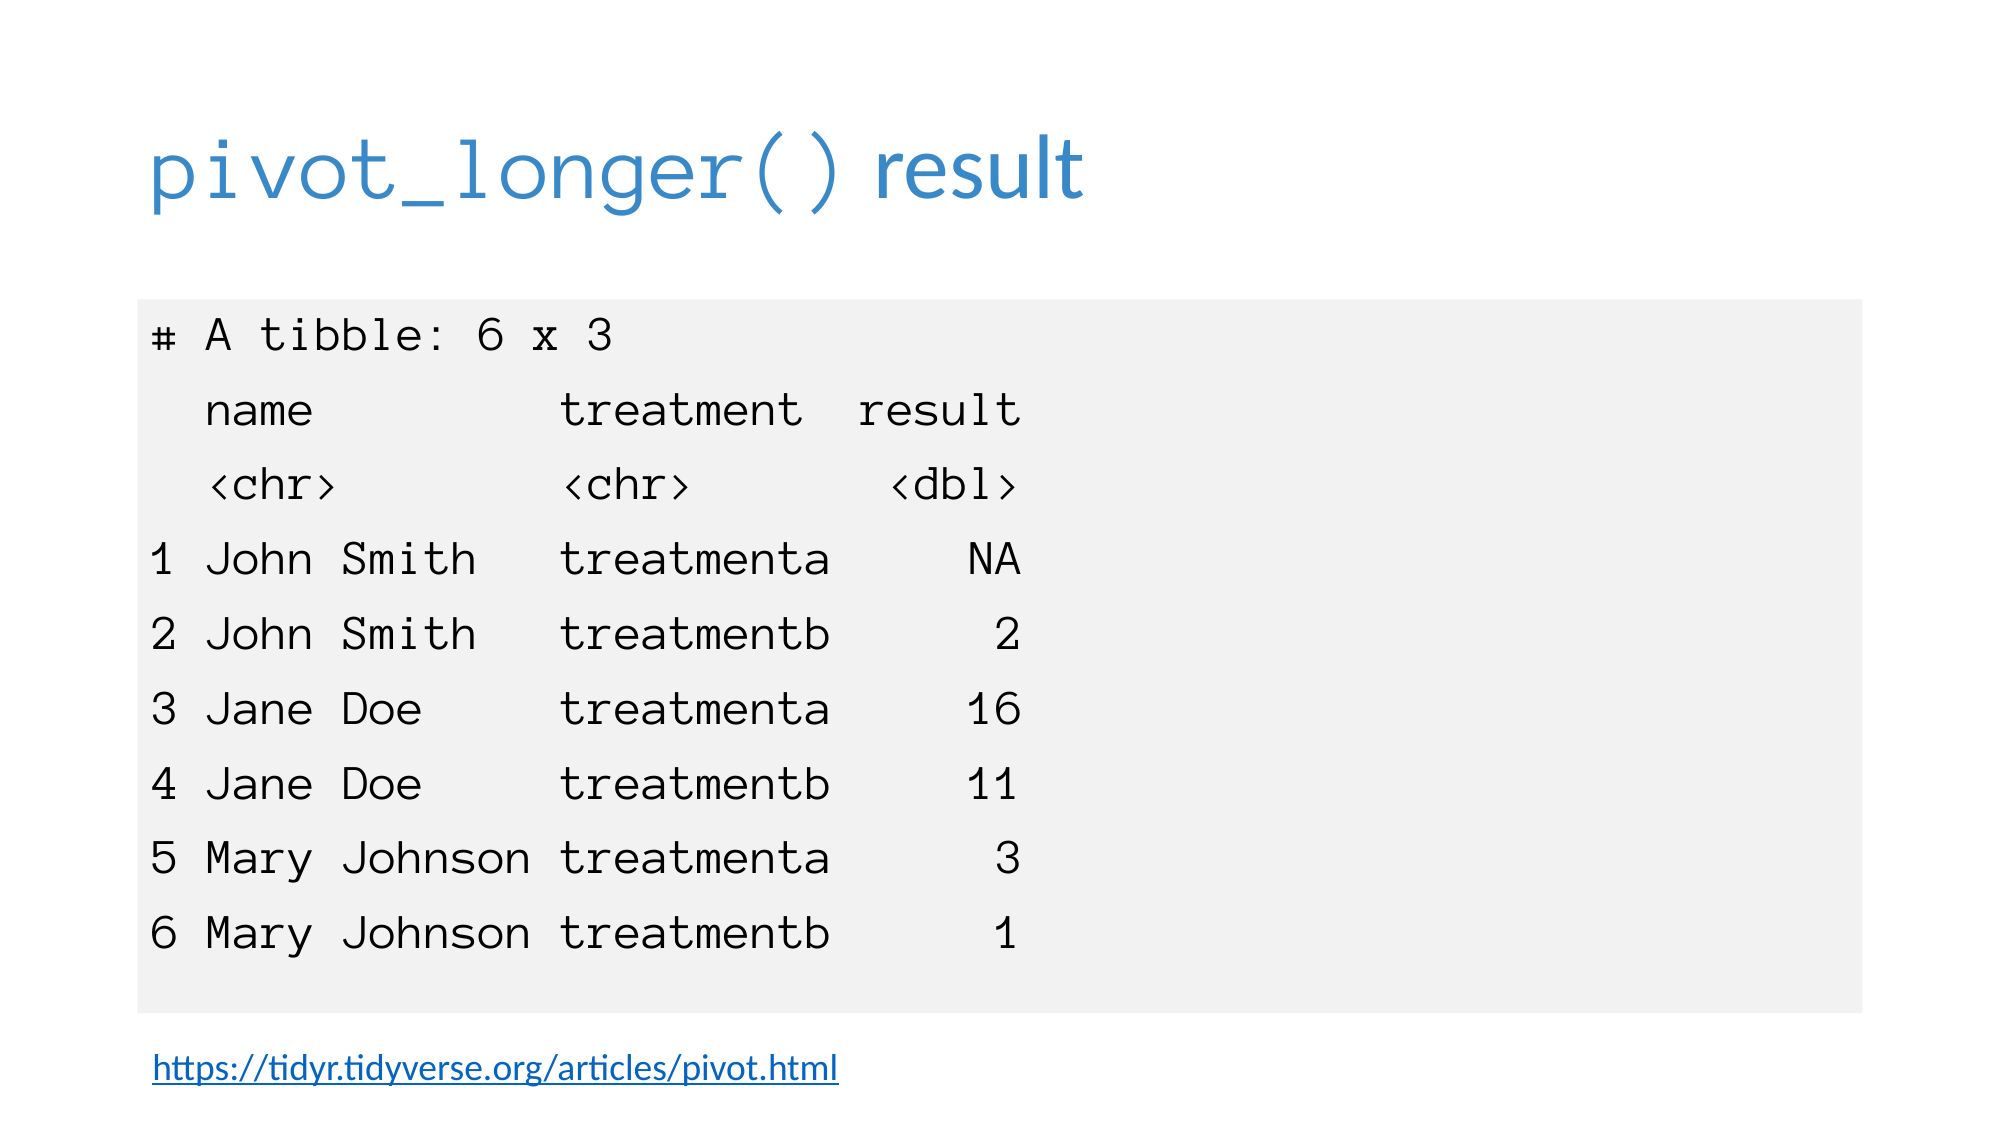

# pivot_longer() result
# A tibble: 6 x 3
  name         treatment  result
  <chr>        <chr>       <dbl>
1 John Smith   treatmenta     NA
2 John Smith   treatmentb      2
3 Jane Doe     treatmenta     16
4 Jane Doe     treatmentb     11
5 Mary Johnson treatmenta      3
6 Mary Johnson treatmentb      1
https://tidyr.tidyverse.org/articles/pivot.html